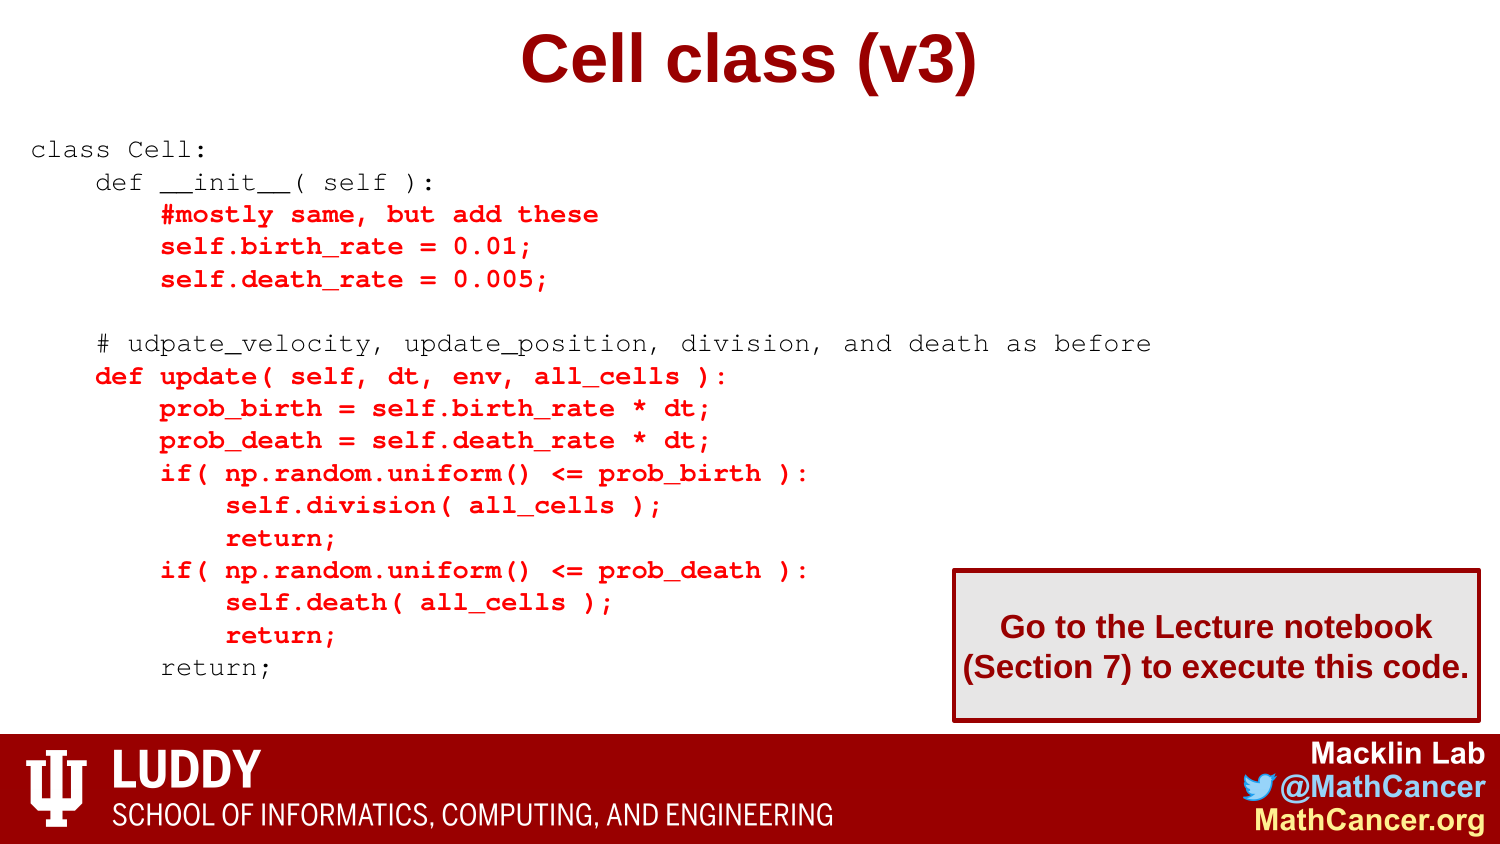

# Cell class (v3)
class Cell:
    def __init__( self ):
        #mostly same, but add these
        self.birth_rate = 0.01;
        self.death_rate = 0.005;

    # udpate_velocity, update_position, division, and death as before
    def update( self, dt, env, all_cells ):
        prob_birth = self.birth_rate * dt;
        prob_death = self.death_rate * dt;
        if( np.random.uniform() <= prob_birth ):
            self.division( all_cells );
            return;
        if( np.random.uniform() <= prob_death ):
            self.death( all_cells );
            return;
        return;

Go to the Lecture notebook (Section 7) to execute this code.